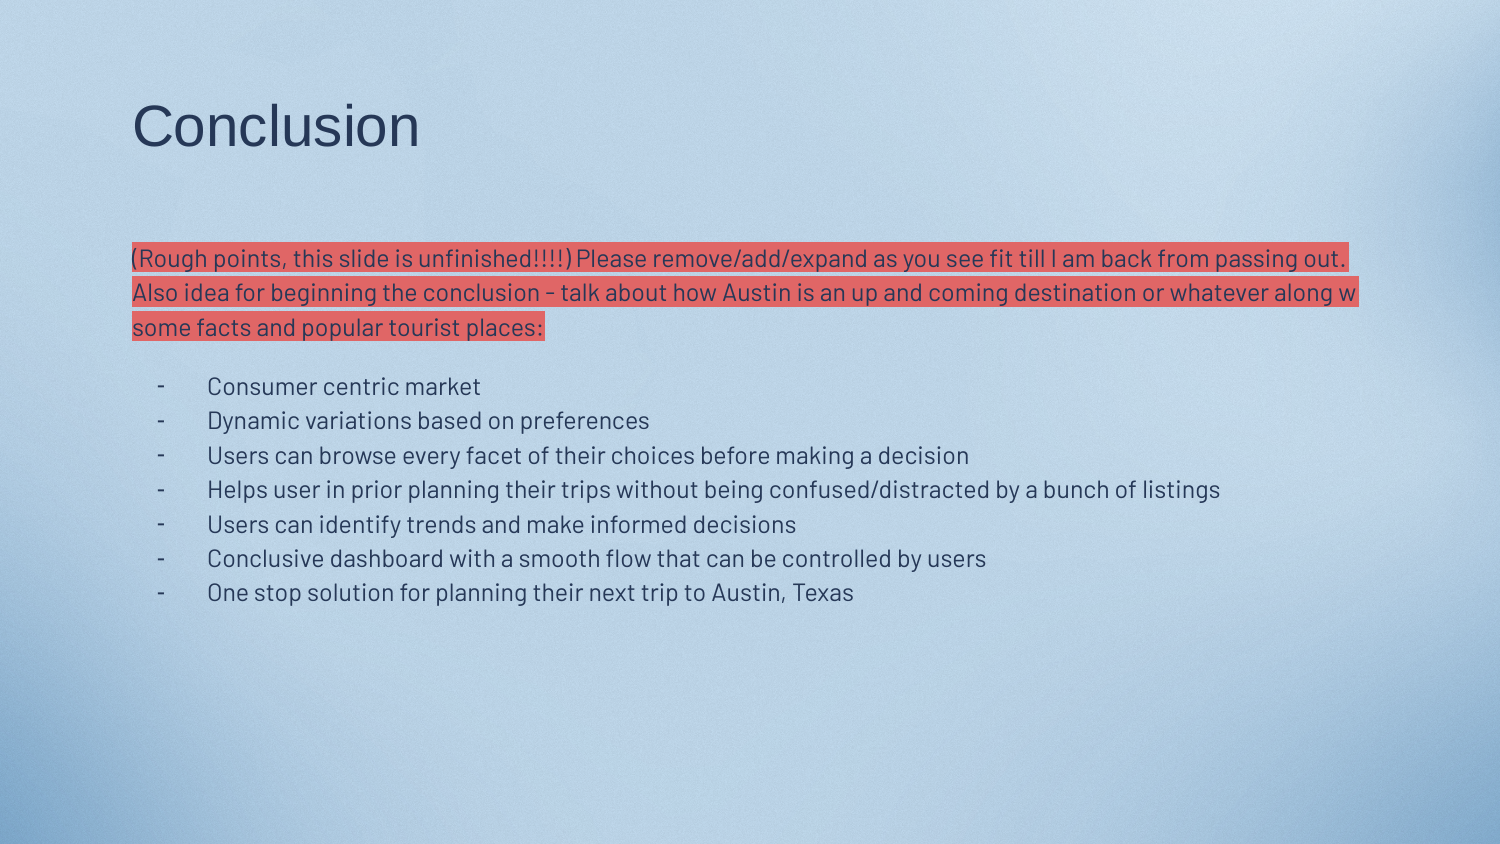

# Conclusion
(Rough points, this slide is unfinished!!!!) Please remove/add/expand as you see fit till I am back from passing out. Also idea for beginning the conclusion - talk about how Austin is an up and coming destination or whatever along w some facts and popular tourist places:
Consumer centric market
Dynamic variations based on preferences
Users can browse every facet of their choices before making a decision
Helps user in prior planning their trips without being confused/distracted by a bunch of listings
Users can identify trends and make informed decisions
Conclusive dashboard with a smooth flow that can be controlled by users
One stop solution for planning their next trip to Austin, Texas